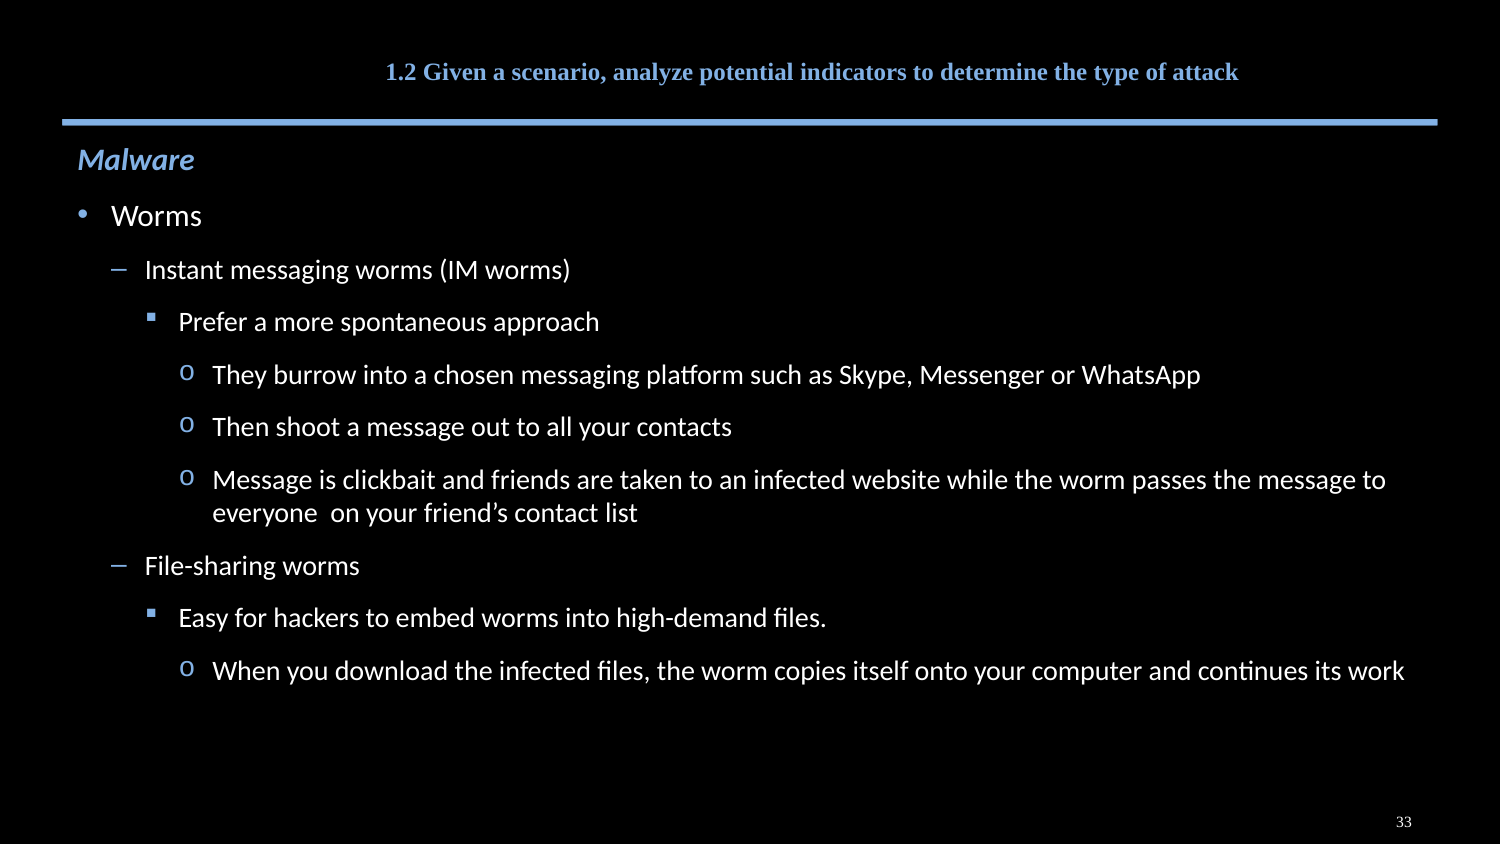

# 1.2 Given a scenario, analyze potential indicators to determine the type of attack
Malware
Worms
Instant messaging worms (IM worms)
Prefer a more spontaneous approach
They burrow into a chosen messaging platform such as Skype, Messenger or WhatsApp
Then shoot a message out to all your contacts
Message is clickbait and friends are taken to an infected website while the worm passes the message to everyone  on your friend’s contact list
File-sharing worms
Easy for hackers to embed worms into high-demand files.
When you download the infected files, the worm copies itself onto your computer and continues its work

33